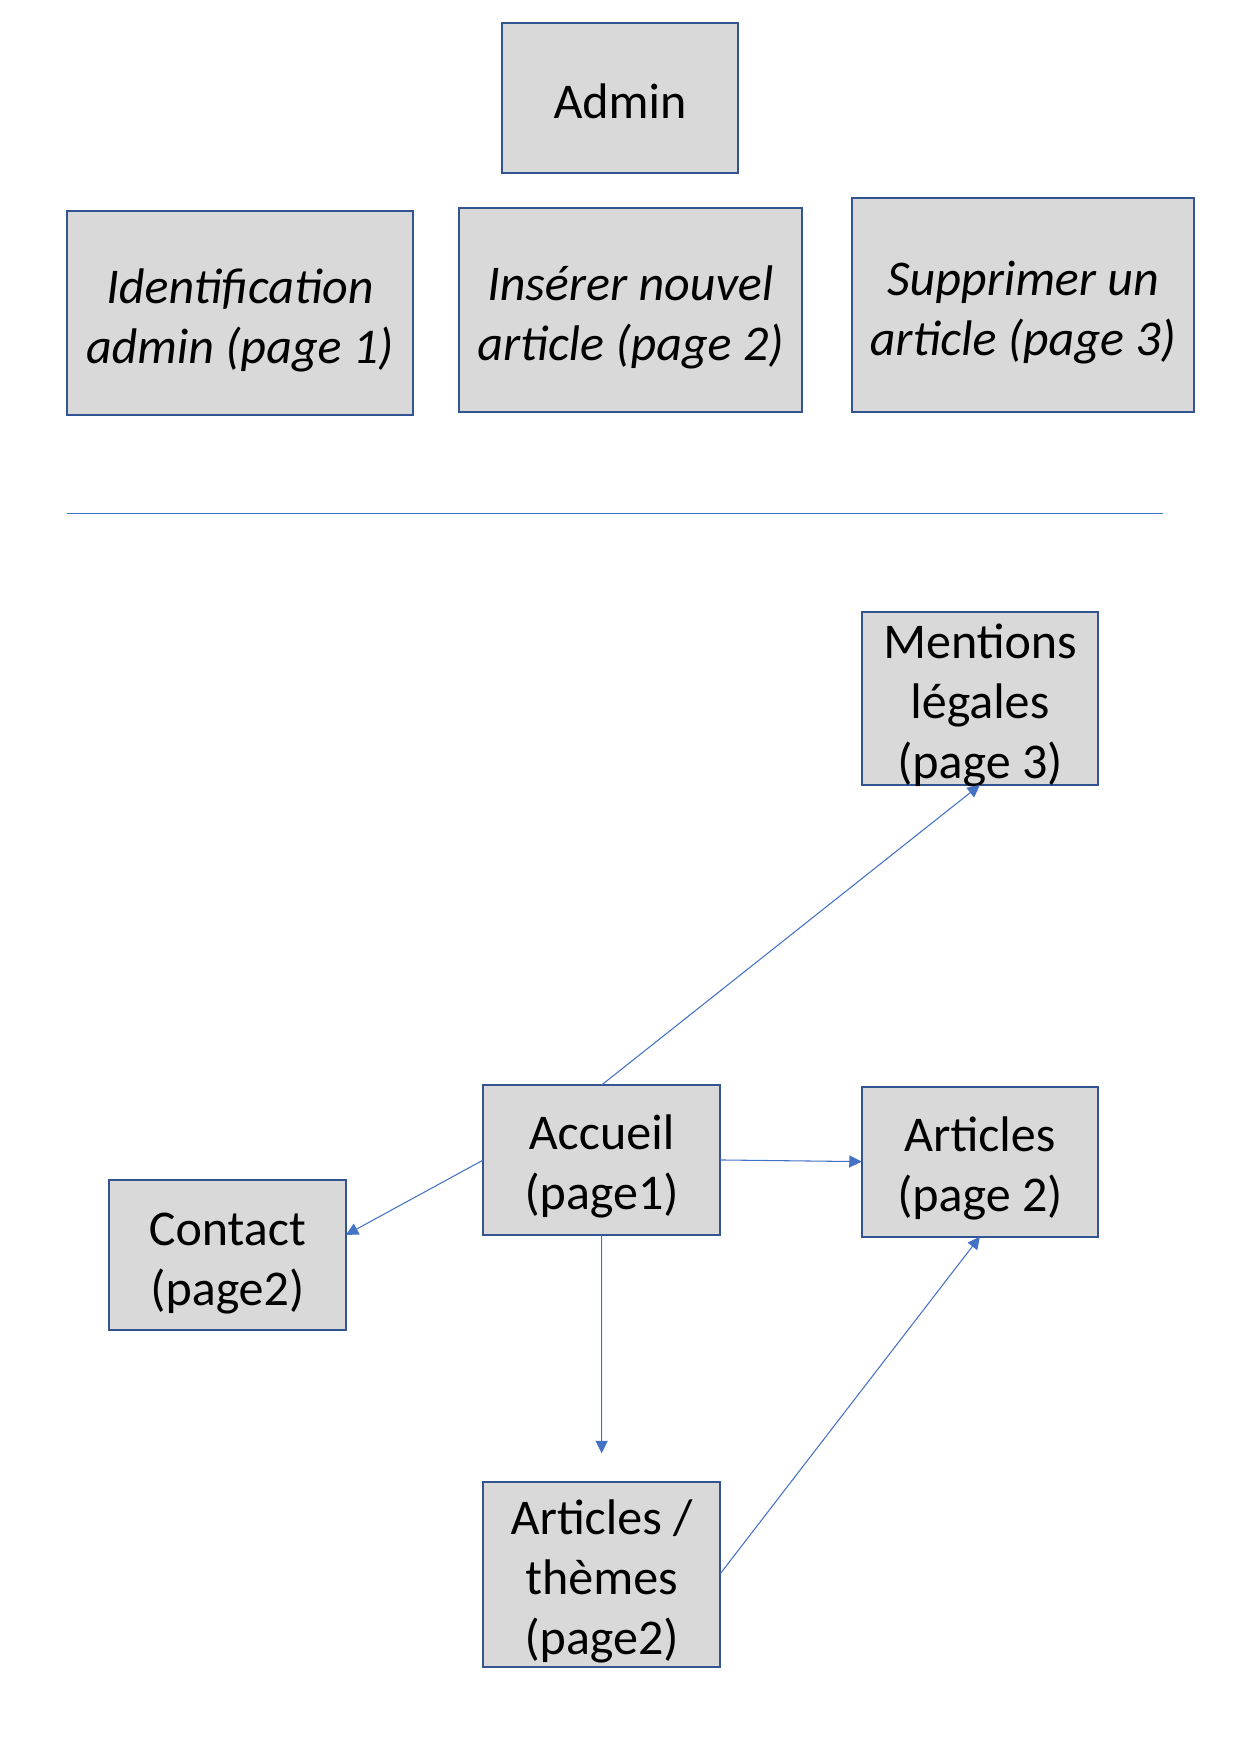

Admin
Supprimer un article (page 3)
Insérer nouvel article (page 2)
Identification admin (page 1)
Mentions légales (page 3)
Accueil (page1)
Articles
(page 2)
Contact
(page2)
Articles / thèmes
(page2)